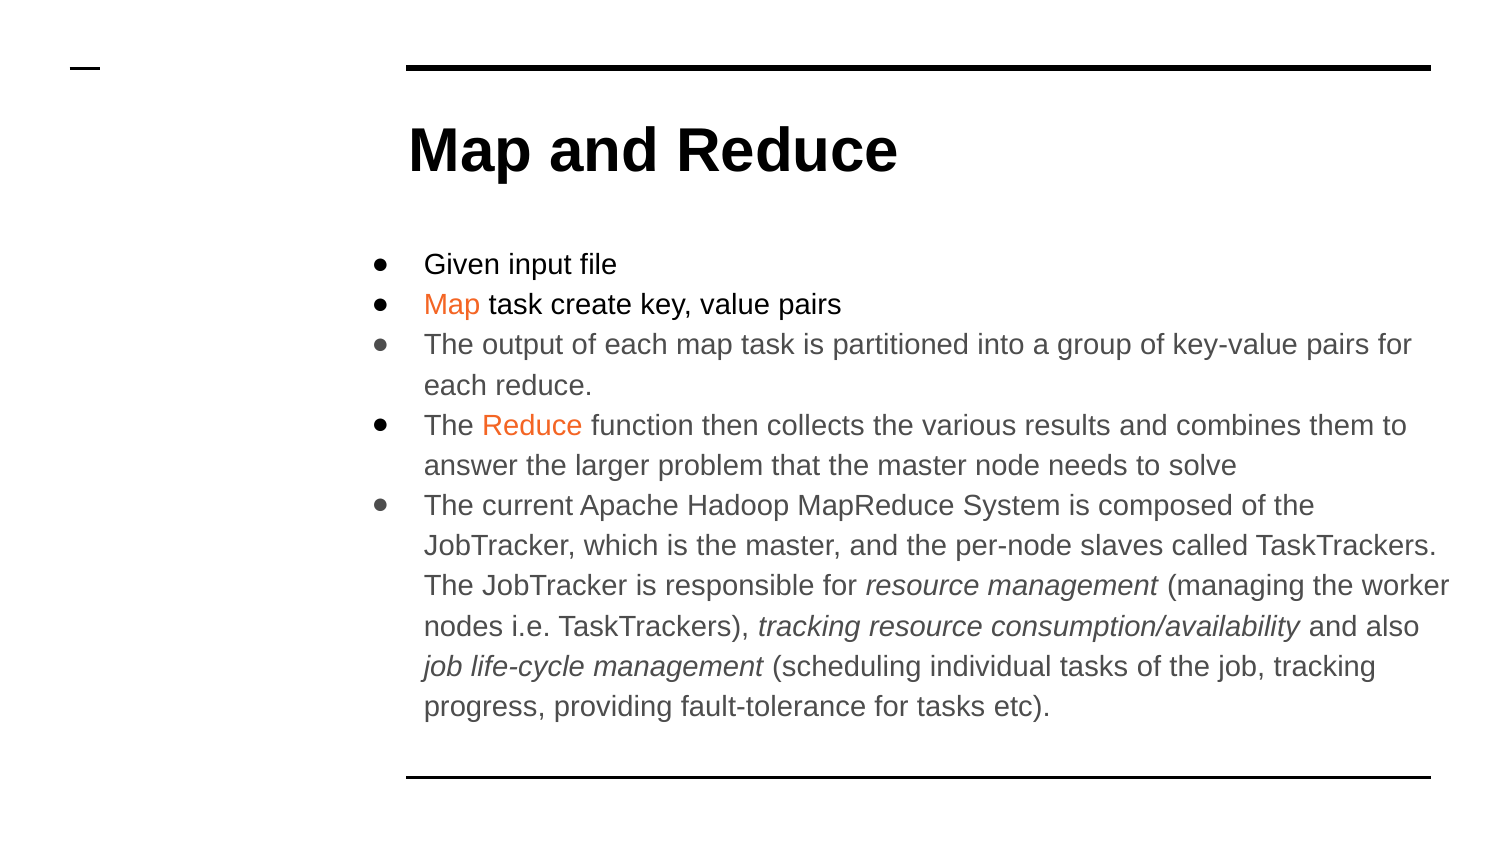

# Map and Reduce
Given input file
Map task create key, value pairs
The output of each map task is partitioned into a group of key-value pairs for each reduce.
The Reduce function then collects the various results and combines them to answer the larger problem that the master node needs to solve
The current Apache Hadoop MapReduce System is composed of the JobTracker, which is the master, and the per-node slaves called TaskTrackers. The JobTracker is responsible for resource management (managing the worker nodes i.e. TaskTrackers), tracking resource consumption/availability and also job life-cycle management (scheduling individual tasks of the job, tracking progress, providing fault-tolerance for tasks etc).